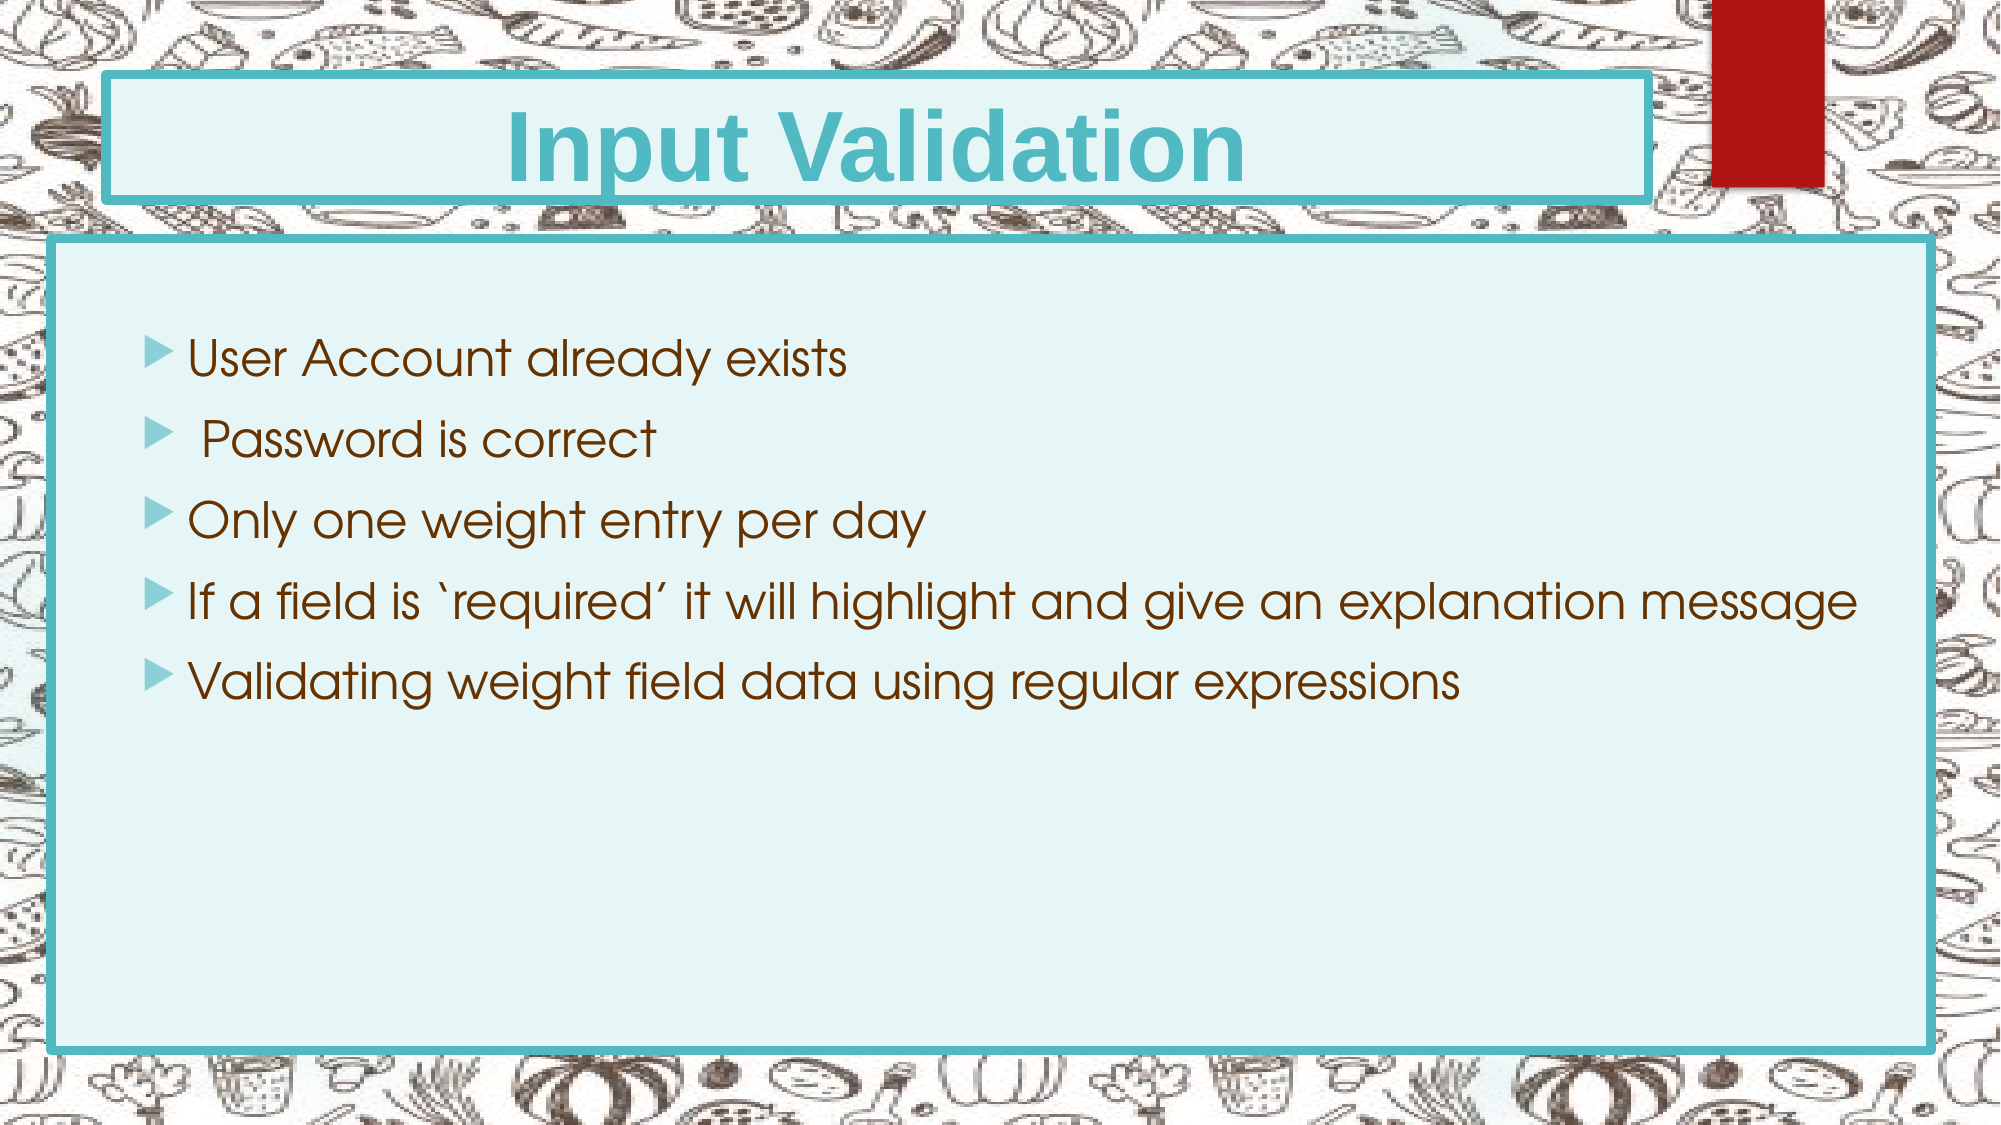

# Input Validation

User Account already exists
 Password is correct
Only one weight entry per day
If a field is ‘required’ it will highlight and give an explanation message
Validating weight field data using regular expressions